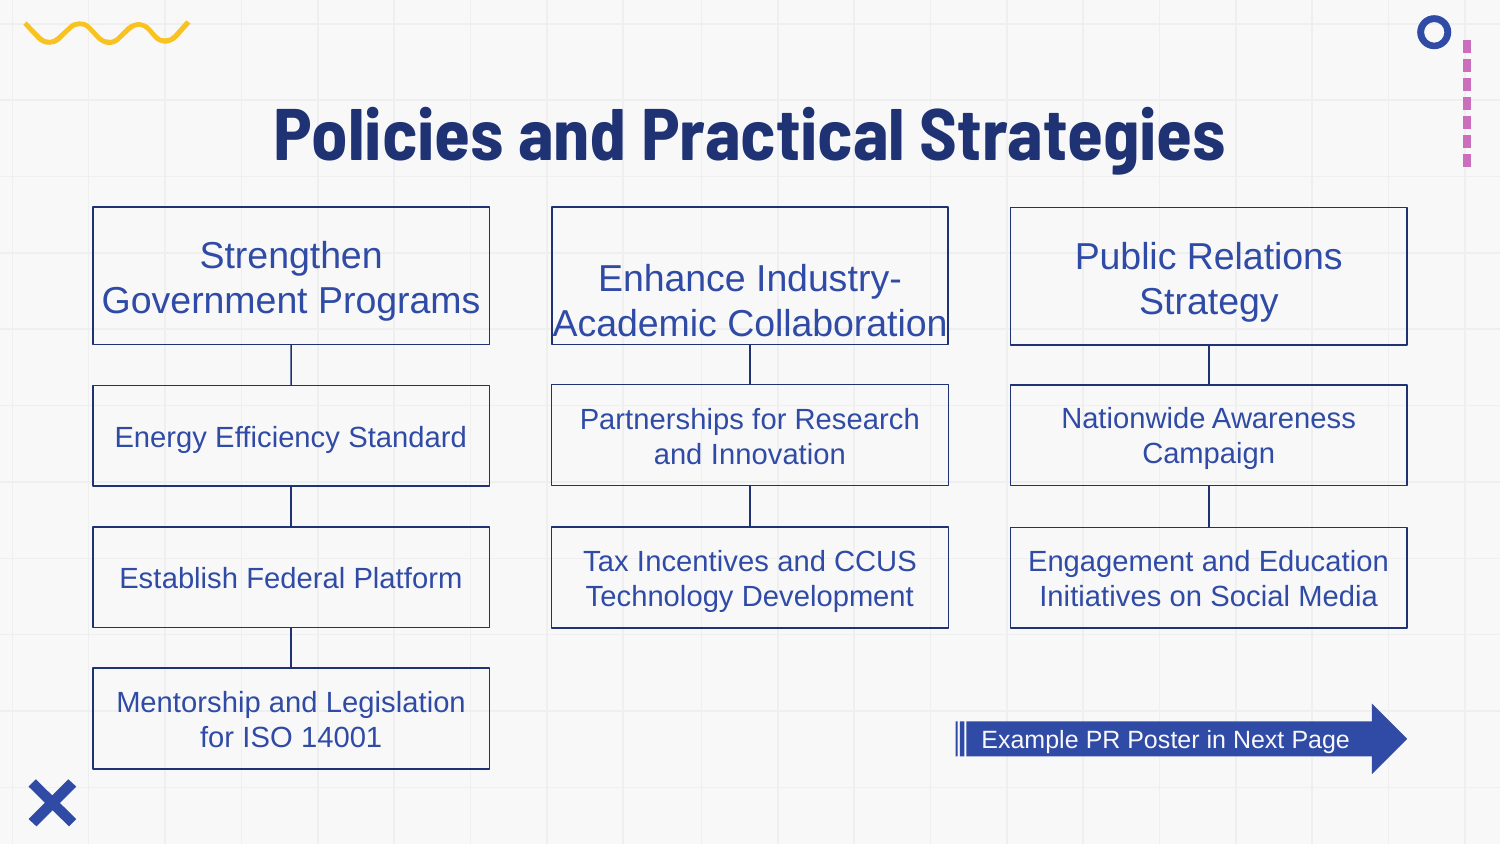

# Policies and Practical Strategies
Enhance Industry-Academic Collaboration
Strengthen Government Programs
Public Relations Strategy
Partnerships for Research and Innovation
Nationwide Awareness Campaign
Energy Efficiency Standard
Establish Federal Platform
Tax Incentives and CCUS Technology Development
Engagement and Education Initiatives on Social Media
Mentorship and Legislation for ISO 14001
Example PR Poster in Next Page